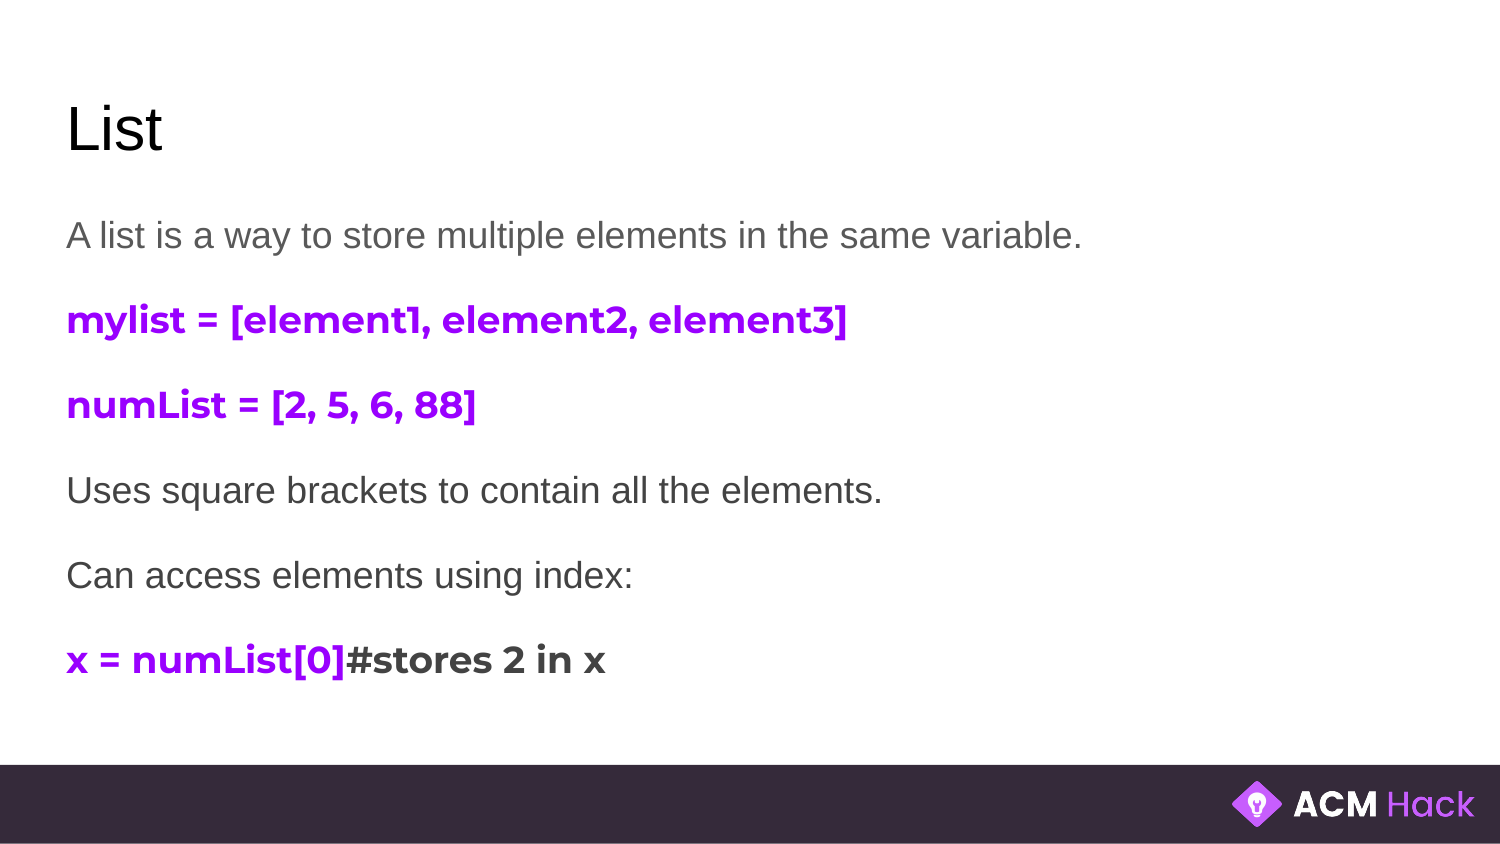

# List
A list is a way to store multiple elements in the same variable.
mylist = [element1, element2, element3]
numList = [2, 5, 6, 88]
Uses square brackets to contain all the elements.
Can access elements using index:
x = numList[0]#stores 2 in x